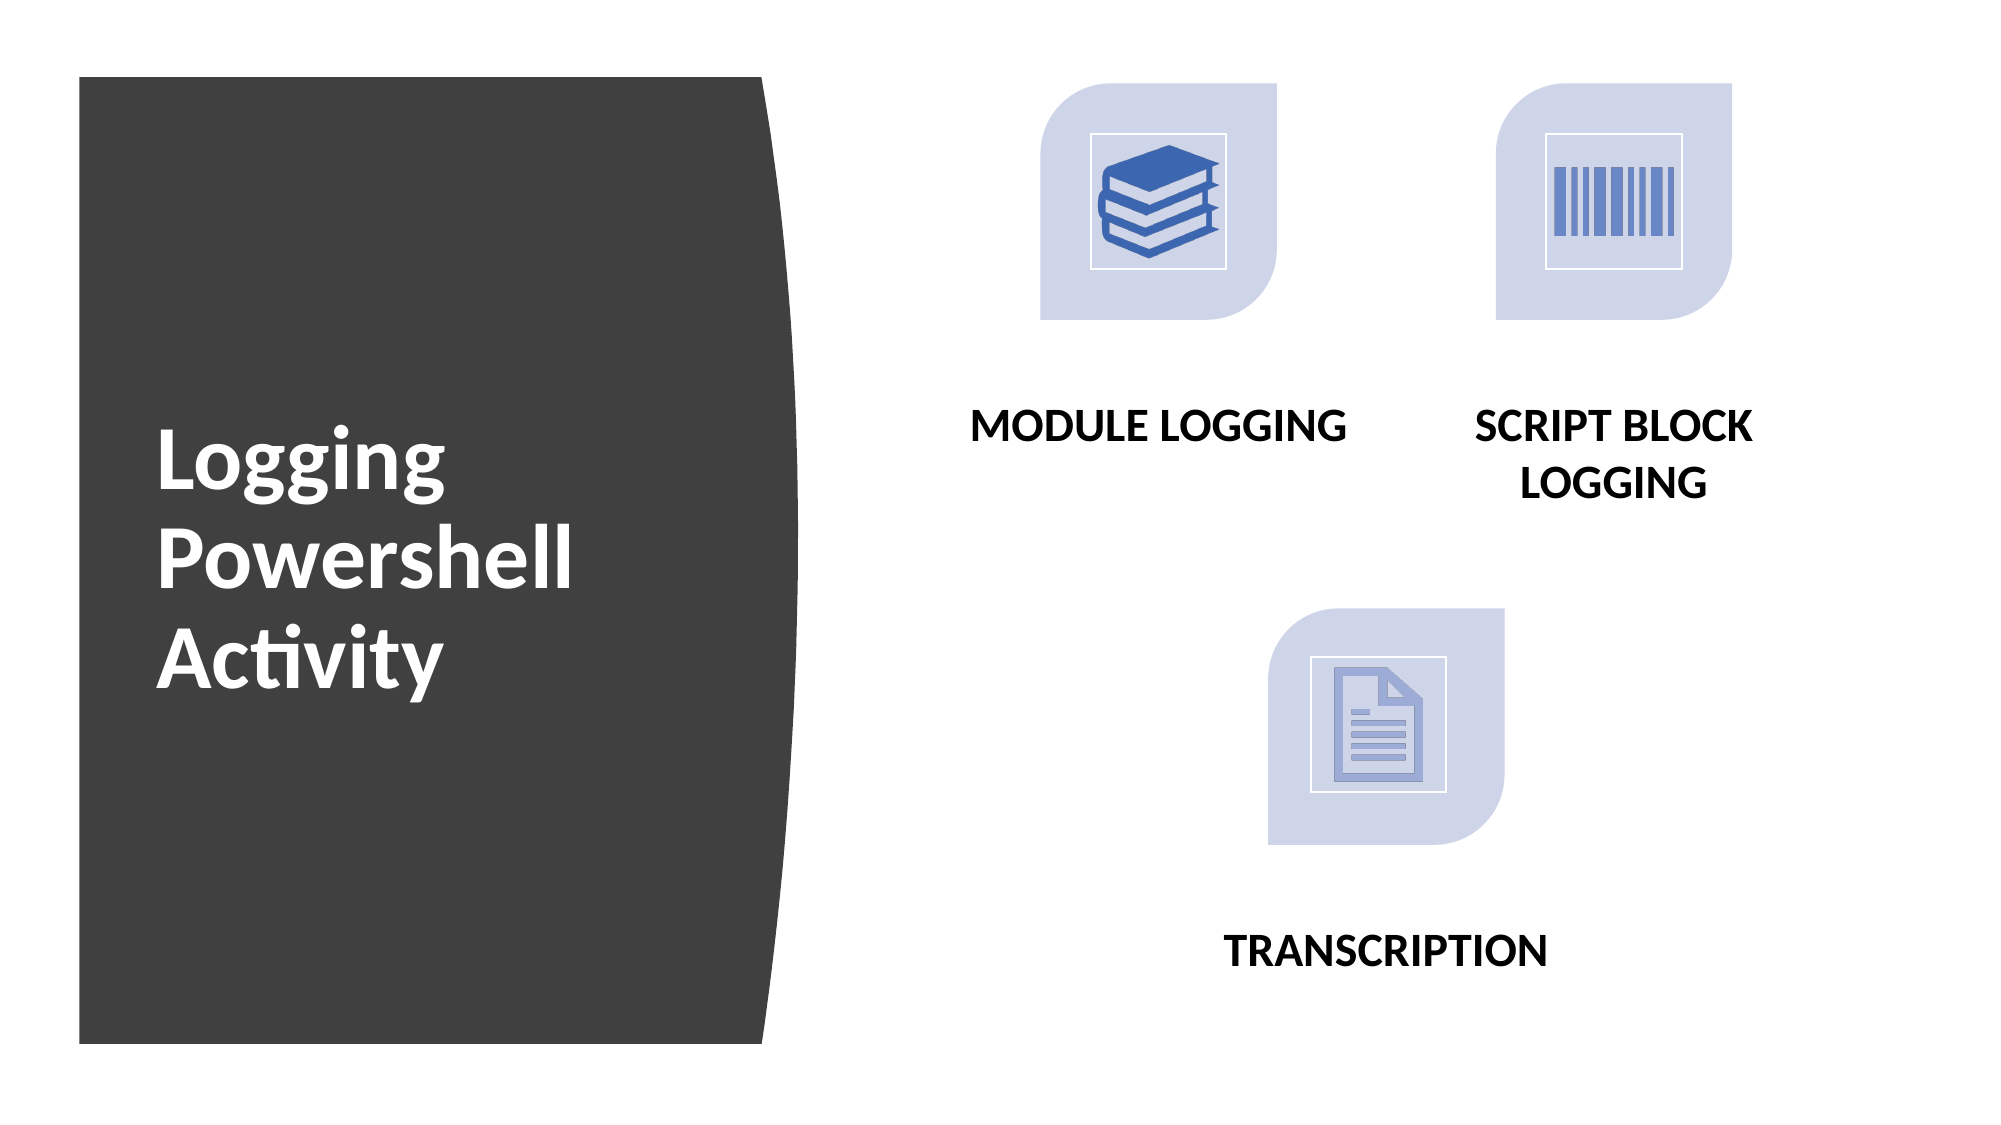

Module Logging
Script Block Logging
Transcription

# Logging Powershell Activity